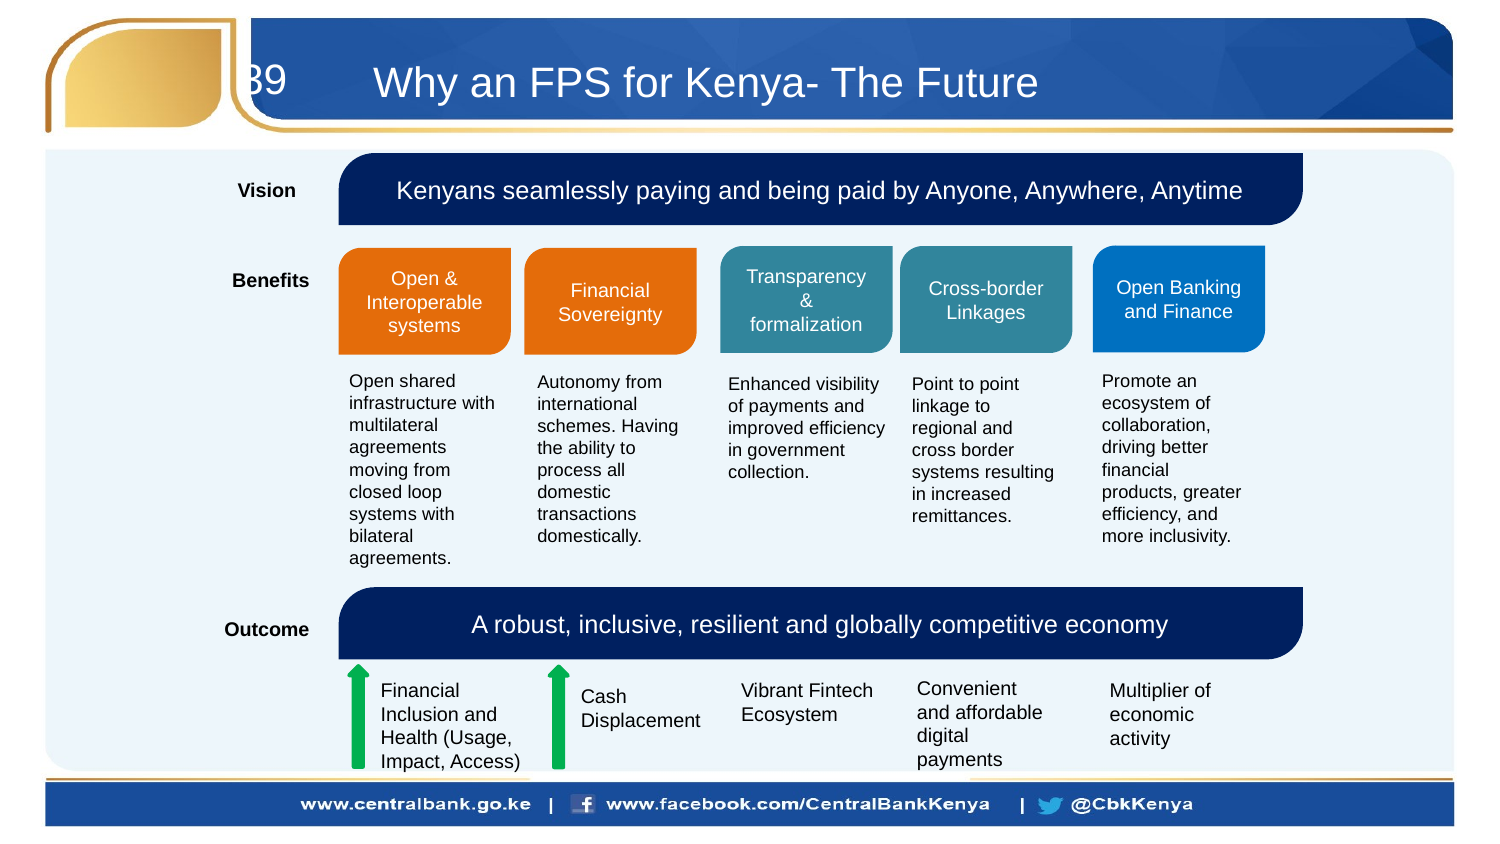

Why an FPS for Kenya- The Future
# 39
Kenyans seamlessly paying and being paid by Anyone, Anywhere, Anytime
Vision
Open Banking and Finance
Transparency & formalization
Cross-border Linkages
Benefits
Open &
Interoperable systems
Financial Sovereignty
Promote an ecosystem of collaboration, driving better financial products, greater efficiency, and more inclusivity.

Open shared infrastructure with multilateral agreements moving from closed loop systems with bilateral agreements.
Autonomy from international schemes. Having the ability to process all domestic transactions domestically.
Point to point linkage to regional and cross border systems resulting in increased remittances.
Enhanced visibility of payments and improved efficiency in government collection.
A robust, inclusive, resilient and globally competitive economy
Outcome
Convenient and affordable digital payments

Financial Inclusion and Health (Usage, Impact, Access)
Vibrant Fintech Ecosystem
Multiplier of economic activity
Cash Displacement